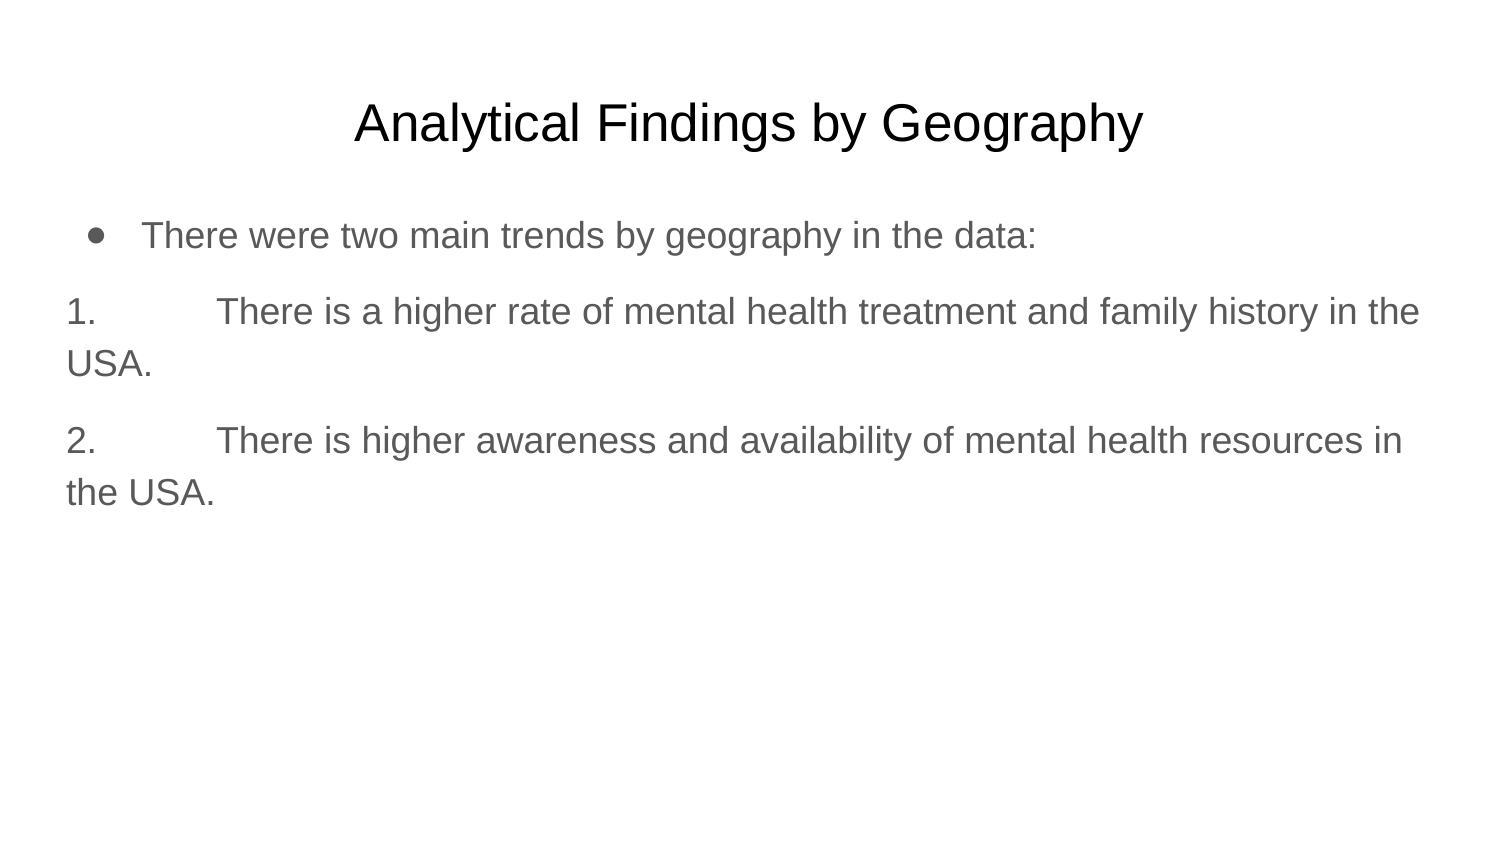

# Analytical Findings by Geography
There were two main trends by geography in the data:
1.	There is a higher rate of mental health treatment and family history in the USA.
2.	There is higher awareness and availability of mental health resources in the USA.